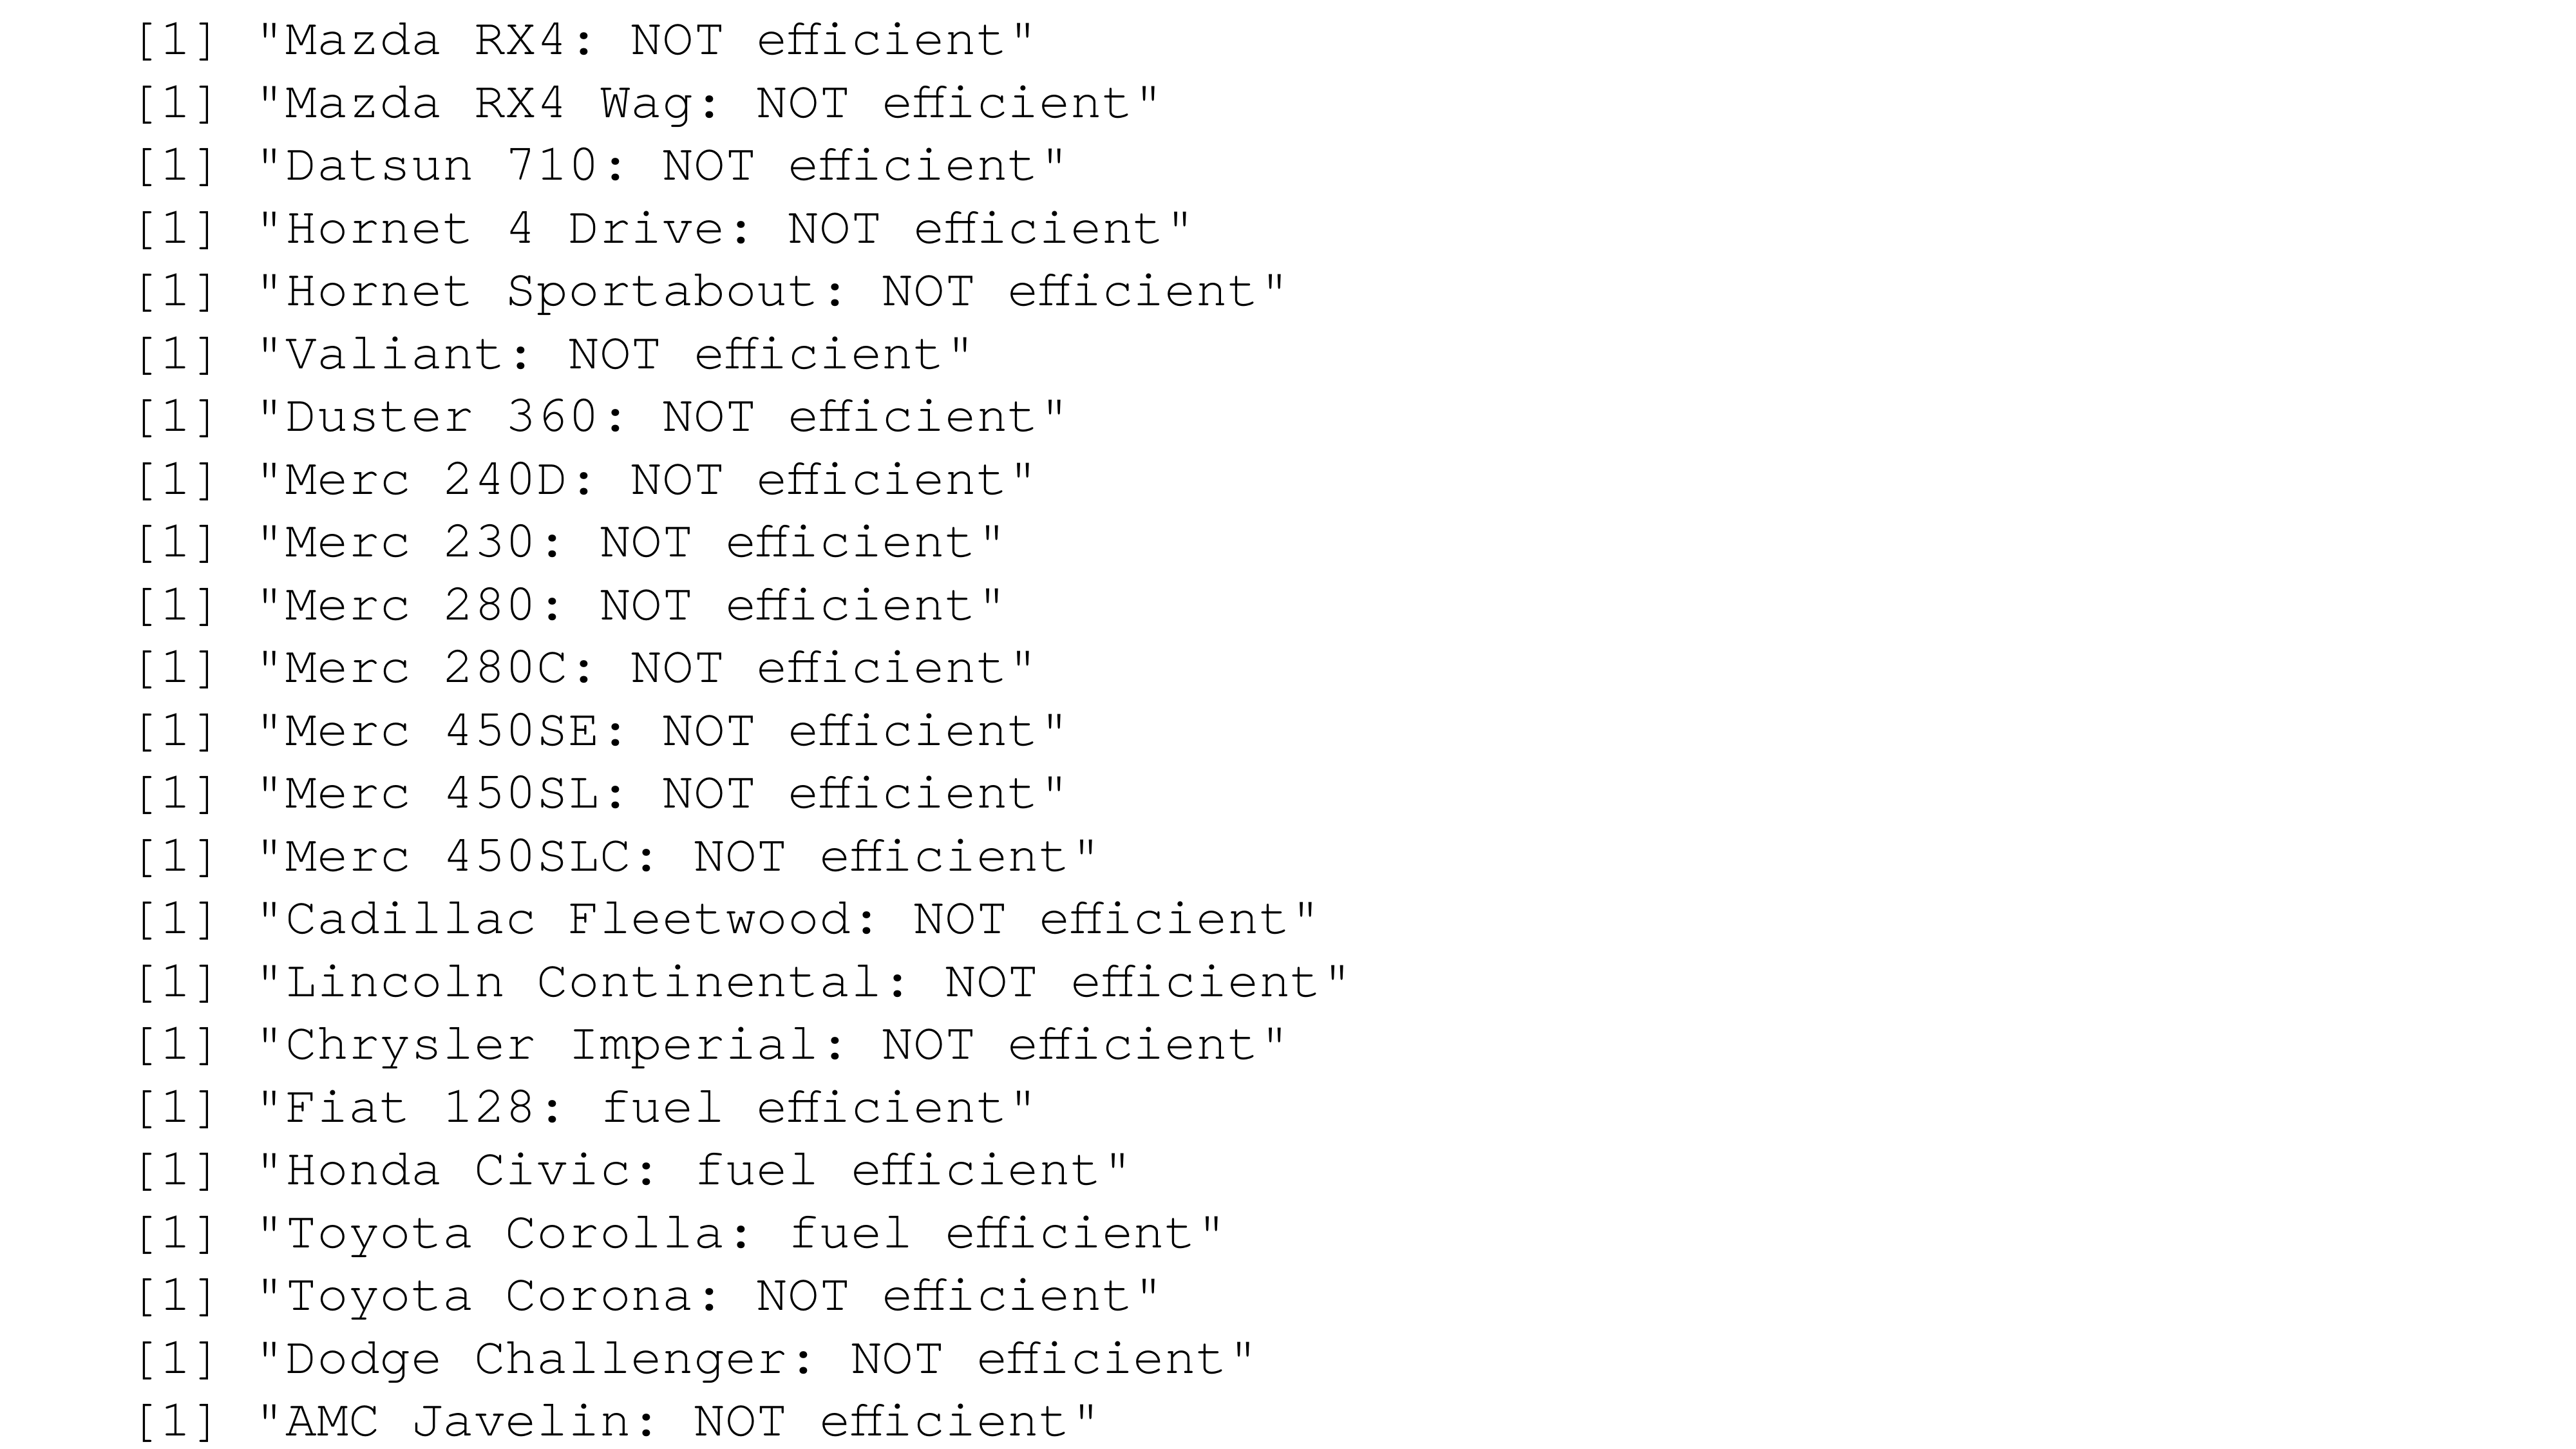

[1] "Mazda RX4: NOT efficient"
[1] "Mazda RX4 Wag: NOT efficient"
[1] "Datsun 710: NOT efficient"
[1] "Hornet 4 Drive: NOT efficient"
[1] "Hornet Sportabout: NOT efficient"
[1] "Valiant: NOT efficient"
[1] "Duster 360: NOT efficient"
[1] "Merc 240D: NOT efficient"
[1] "Merc 230: NOT efficient"
[1] "Merc 280: NOT efficient"
[1] "Merc 280C: NOT efficient"
[1] "Merc 450SE: NOT efficient"
[1] "Merc 450SL: NOT efficient"
[1] "Merc 450SLC: NOT efficient"
[1] "Cadillac Fleetwood: NOT efficient"
[1] "Lincoln Continental: NOT efficient"
[1] "Chrysler Imperial: NOT efficient"
[1] "Fiat 128: fuel efficient"
[1] "Honda Civic: fuel efficient"
[1] "Toyota Corolla: fuel efficient"
[1] "Toyota Corona: NOT efficient"
[1] "Dodge Challenger: NOT efficient"
[1] "AMC Javelin: NOT efficient"